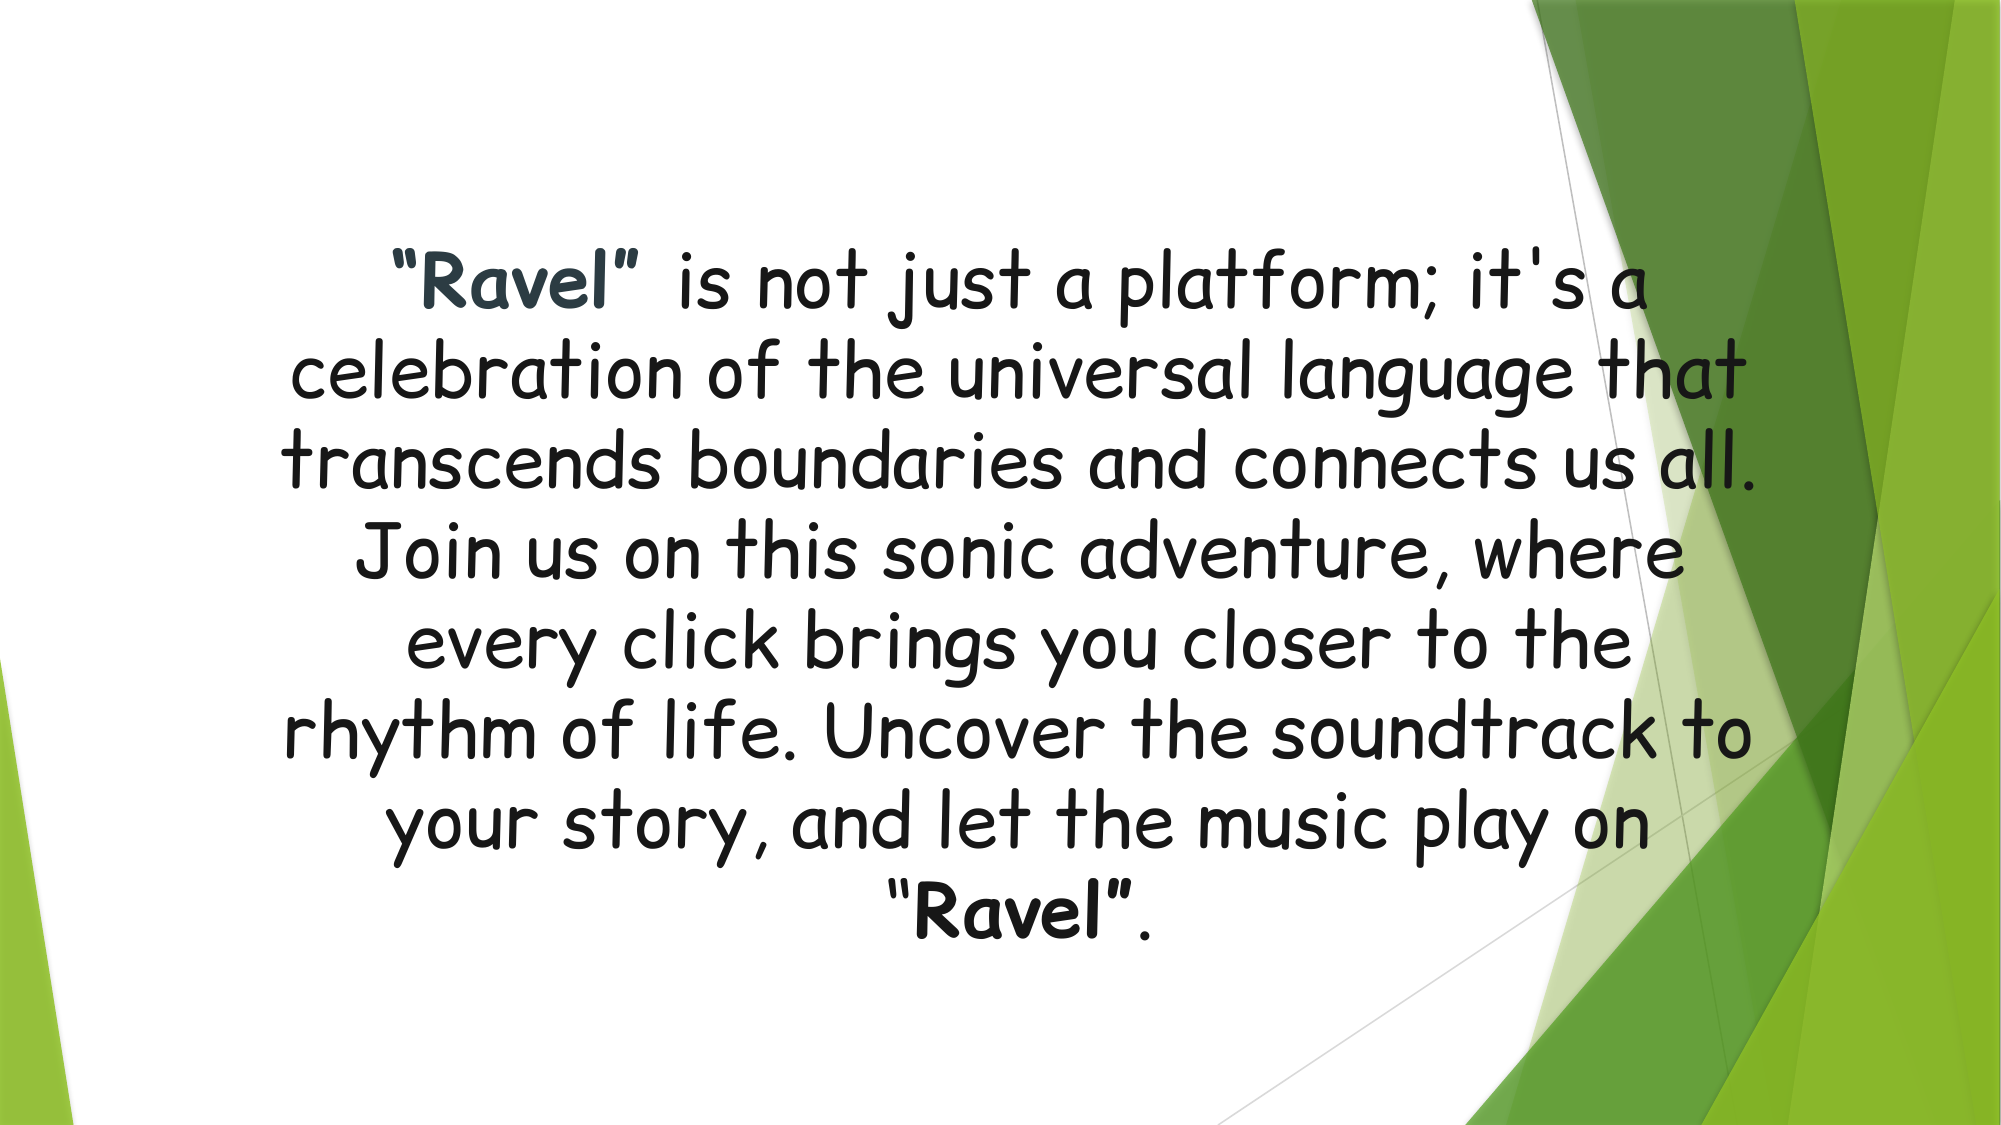

“Ravel” is not just a platform; it's a celebration of the universal language that transcends boundaries and connects us all. Join us on this sonic adventure, where every click brings you closer to the rhythm of life. Uncover the soundtrack to your story, and let the music play on “Ravel”.